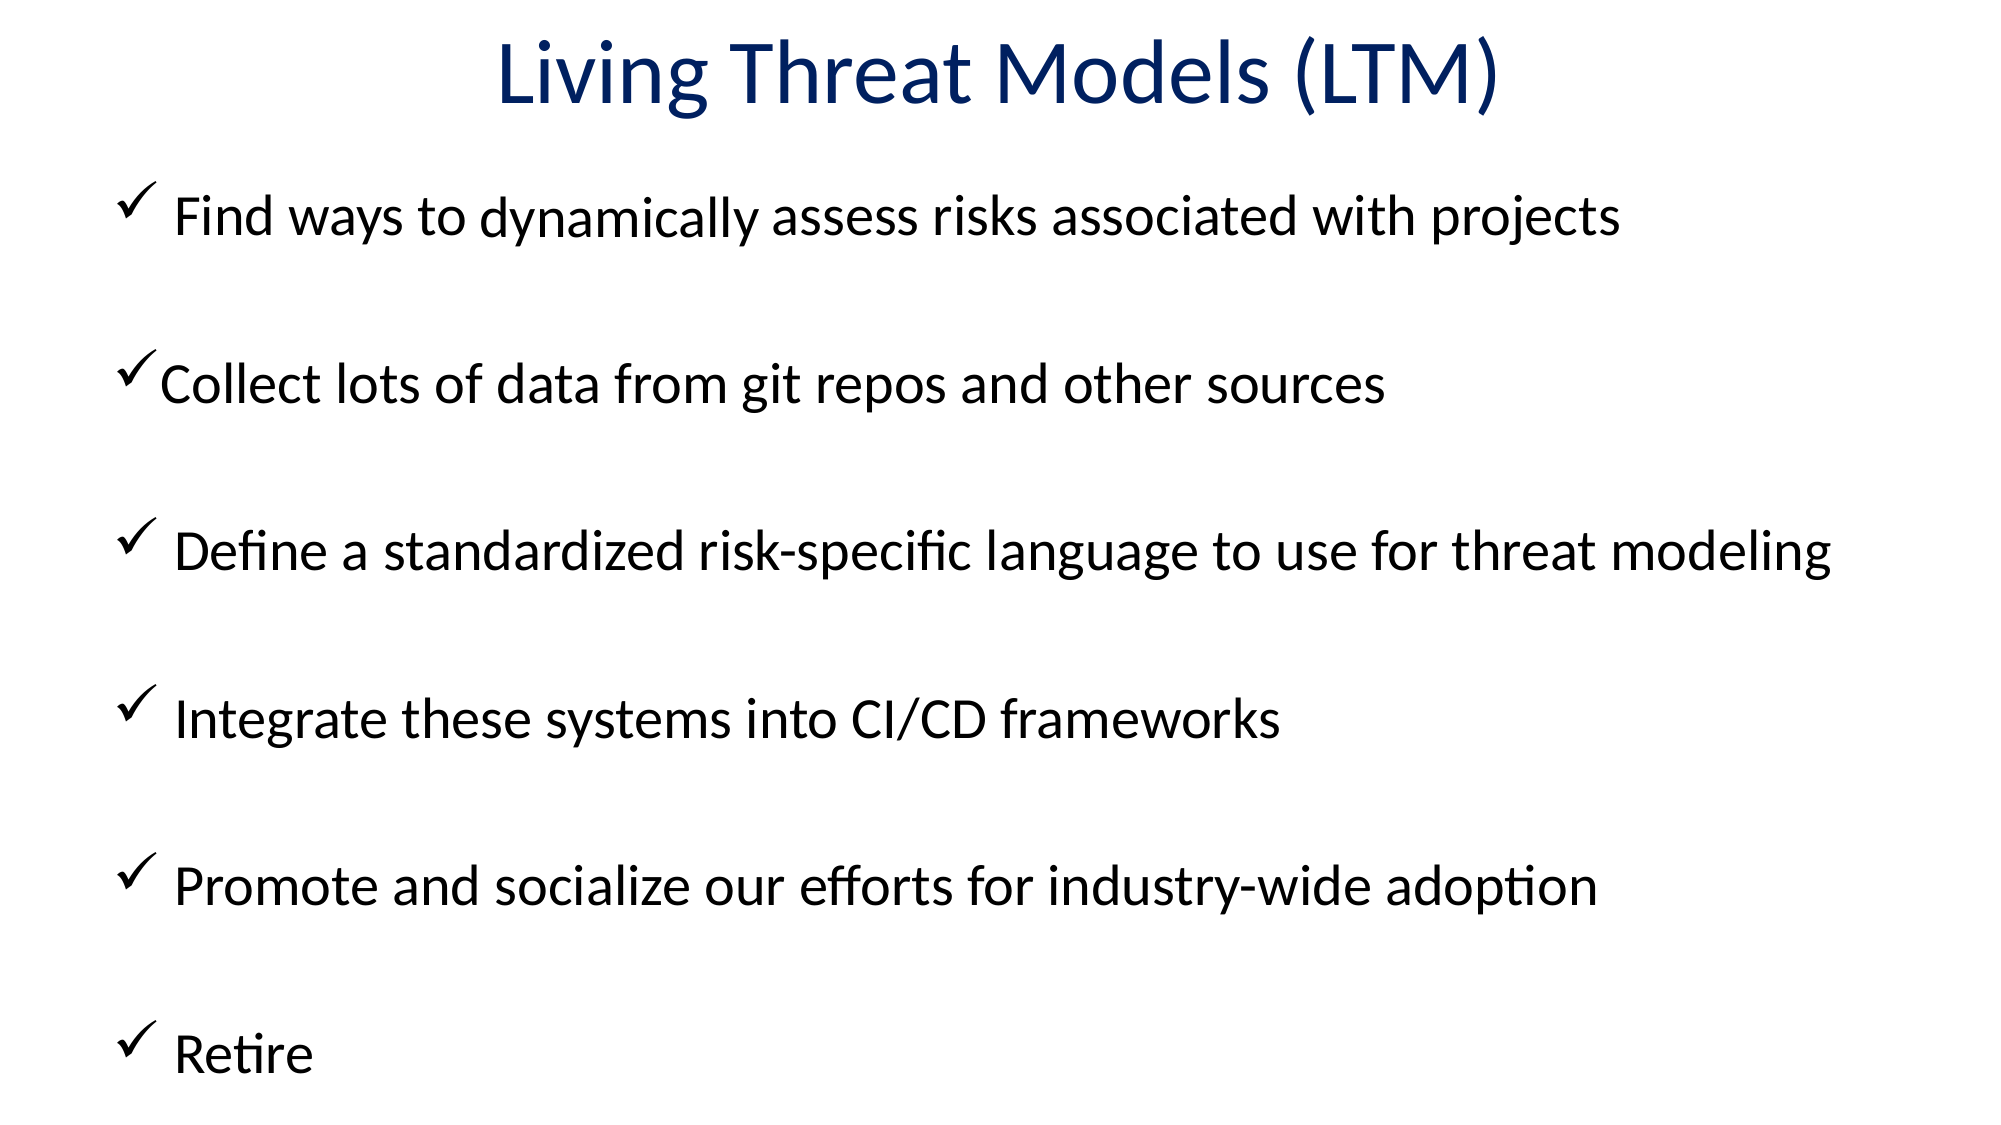

# Living Threat Models (LTM)
dynamically
 Find ways to                       assess risks associated with projects

Collect lots of data from git repos and other sources

 Define a standardized risk-specific language to use for threat modeling

 Integrate these systems into CI/CD frameworks

 Promote and socialize our efforts for industry-wide adoption

 Retire